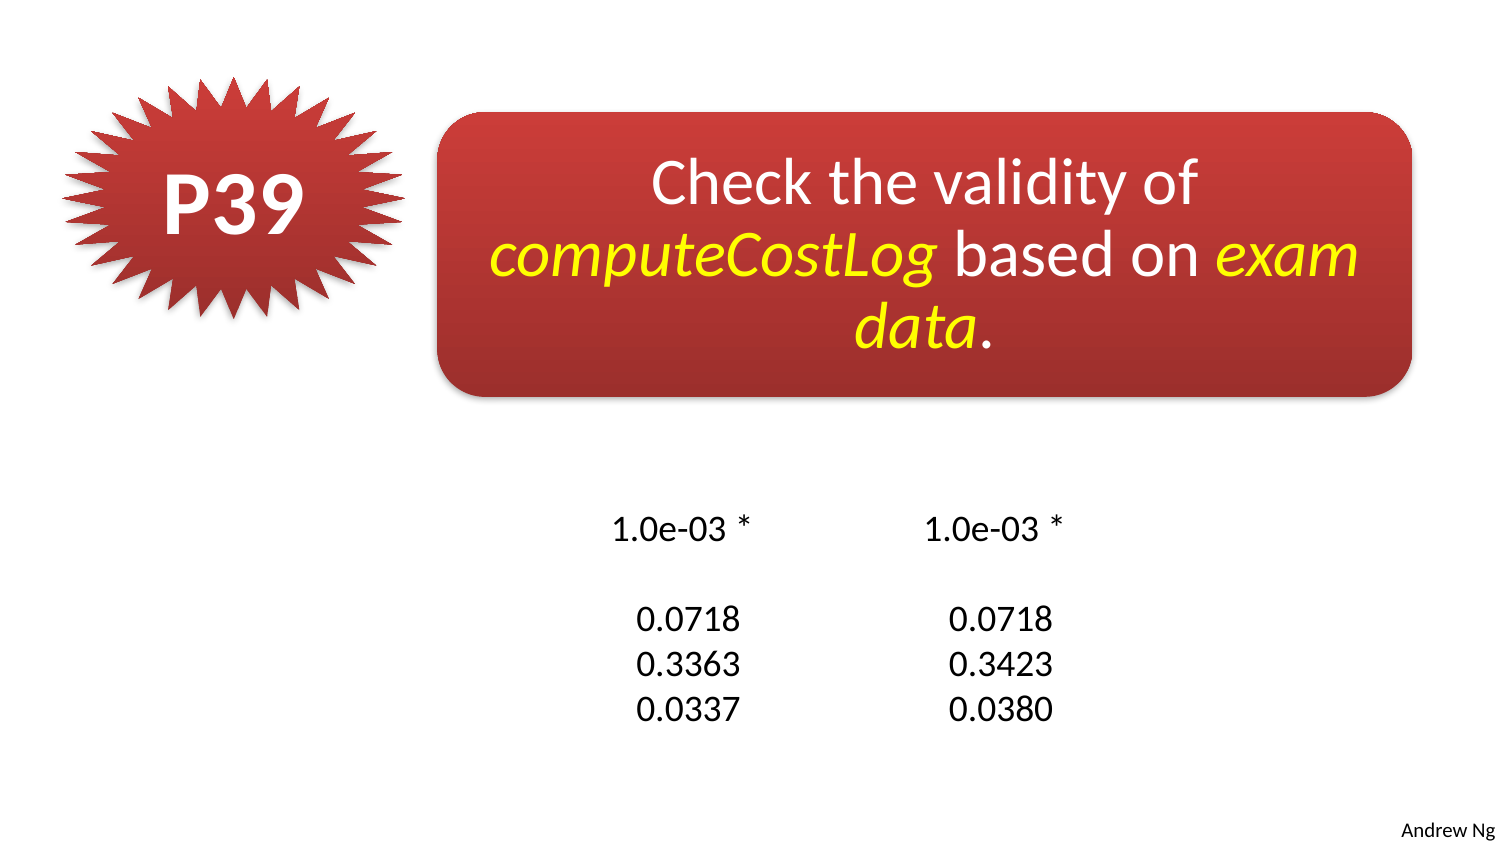

P39

Check the validity of computeCostLog based on exam data.
 1.0e-03 *

    0.0718
    0.3363
    0.0337
 1.0e-03 *

    0.0718
    0.3423
    0.0380